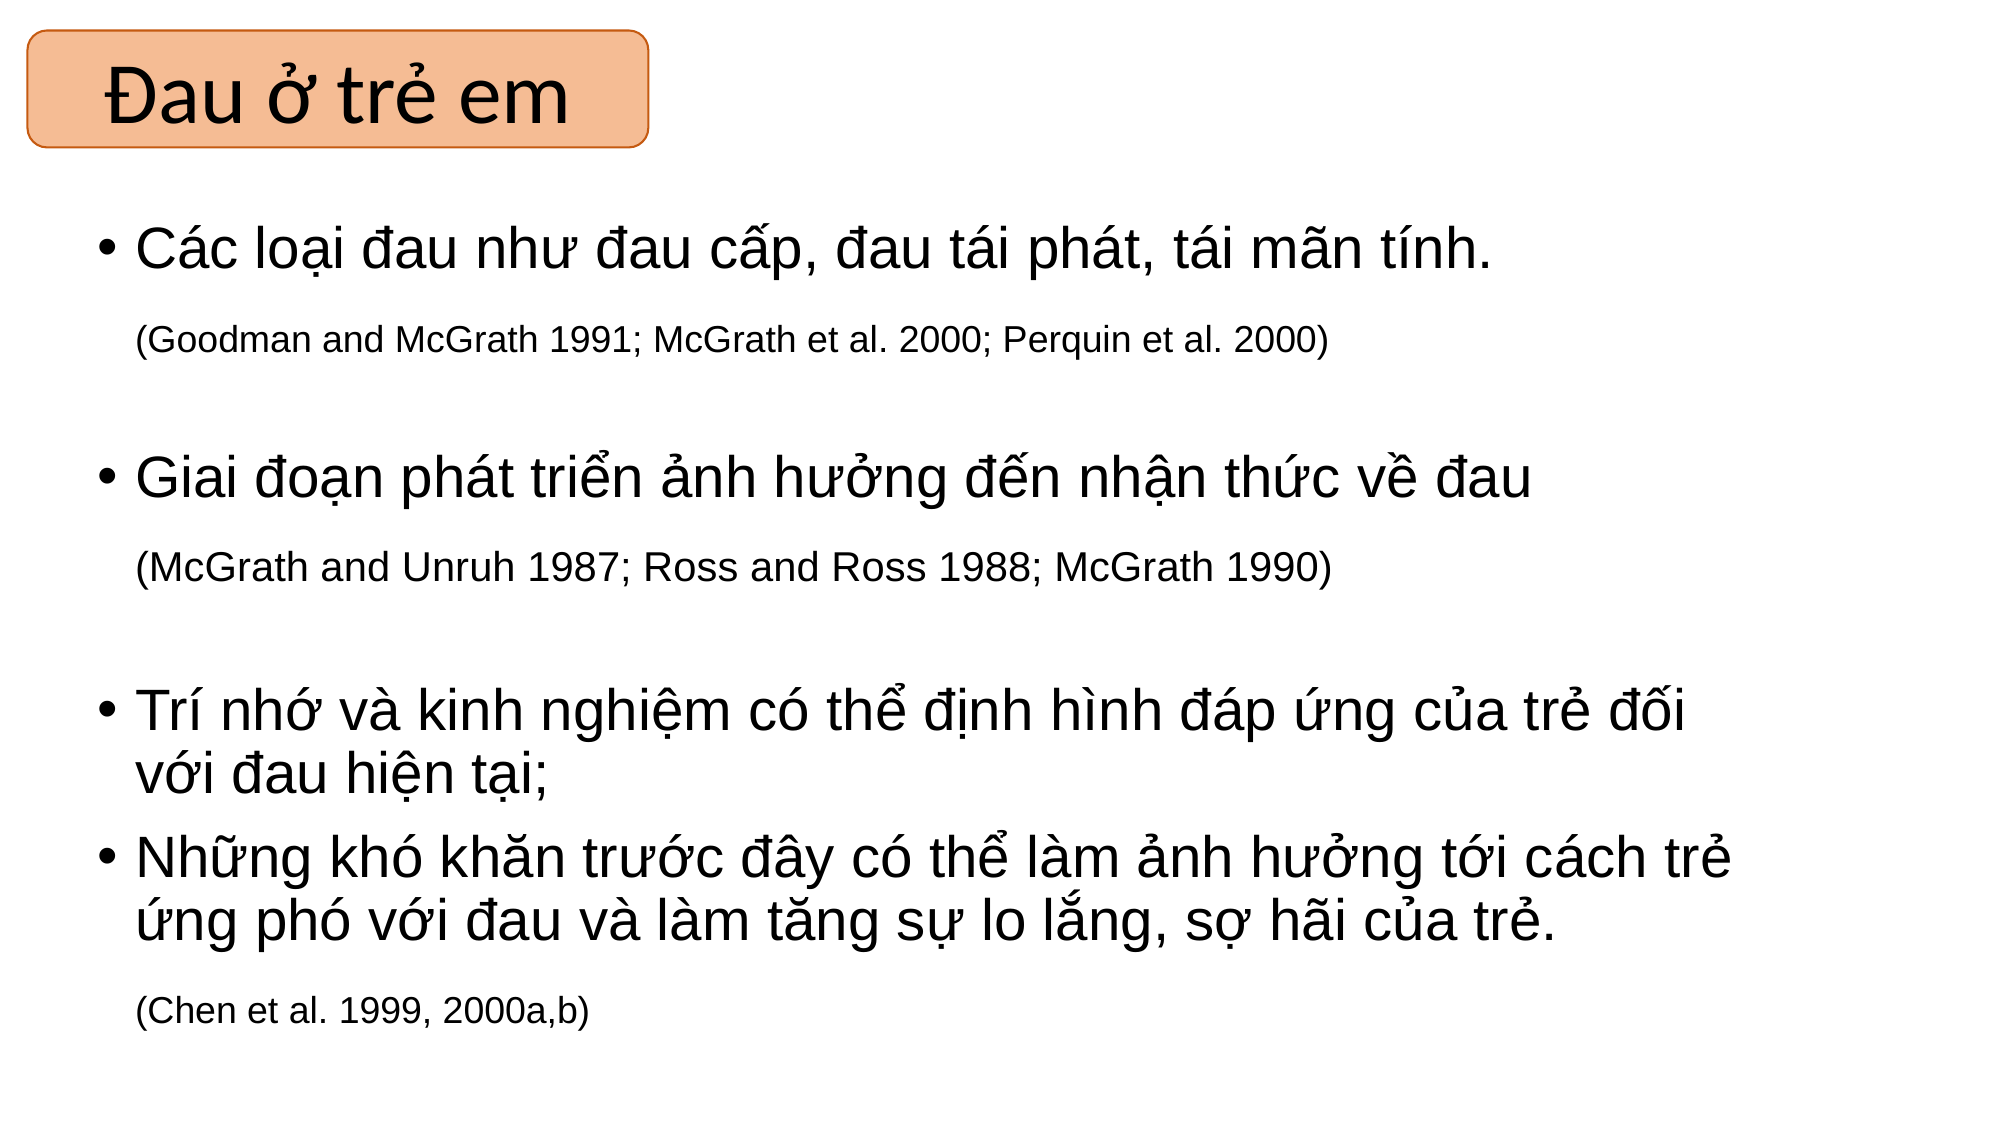

Đau ở trẻ em
Các loại đau như đau cấp, đau tái phát, tái mãn tính.
	(Goodman and McGrath 1991; McGrath et al. 2000; Perquin et al. 2000)

Giai đoạn phát triển ảnh hưởng đến nhận thức về đau
	(McGrath and Unruh 1987; Ross and Ross 1988; McGrath 1990)

Trí nhớ và kinh nghiệm có thể định hình đáp ứng của trẻ đối với đau hiện tại;
Những khó khăn trước đây có thể làm ảnh hưởng tới cách trẻ ứng phó với đau và làm tăng sự lo lắng, sợ hãi của trẻ.
	(Chen et al. 1999, 2000a,b)